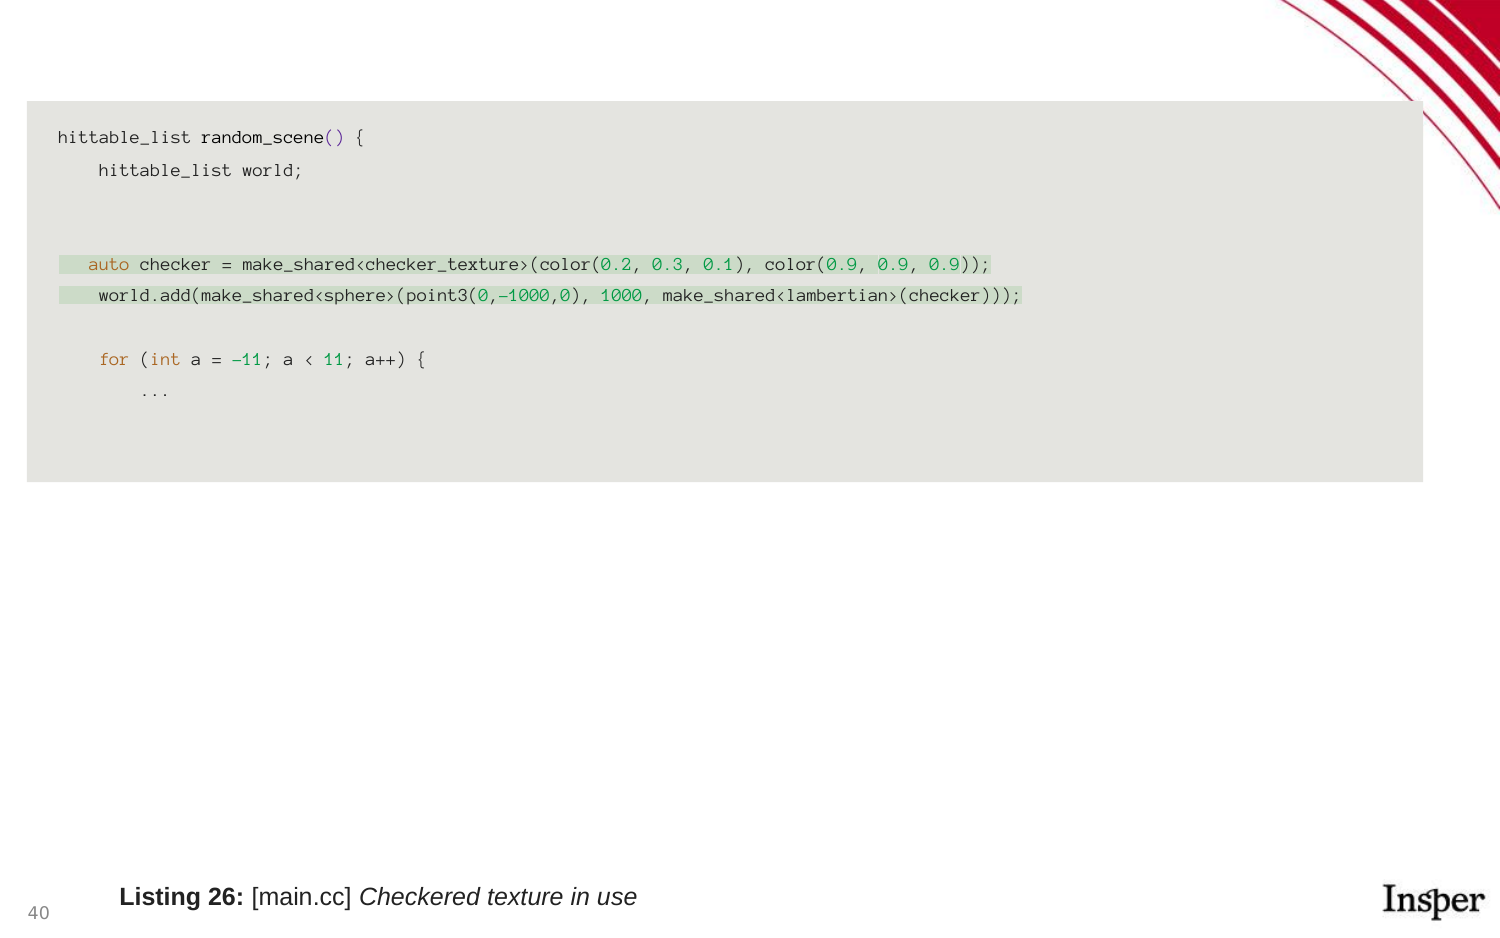

#
hittable_list random_scene() {
    hittable_list world;

   auto checker = make_shared<checker_texture>(color(0.2, 0.3, 0.1), color(0.9, 0.9, 0.9));
    world.add(make_shared<sphere>(point3(0,-1000,0), 1000, make_shared<lambertian>(checker)));

    for (int a = -11; a < 11; a++) {
        ...

Listing 26: [main.cc] Checkered texture in use
40